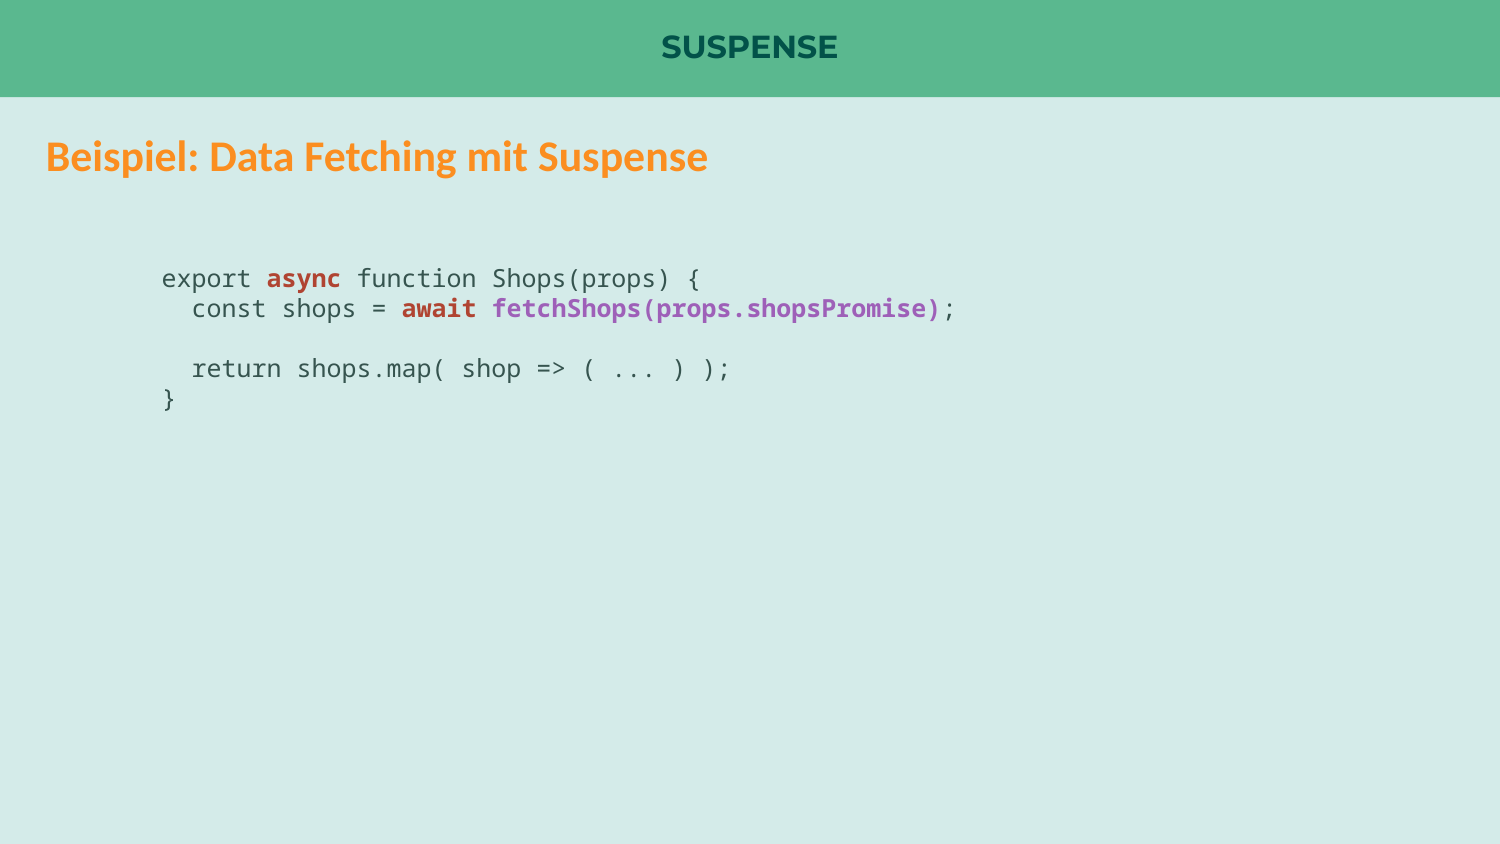

# Suspense
Beispiel: Data Fetching mit Suspense

export async function Shops(props) {
  const shops = await fetchShops(props.shopsPromise);
  return shops.map( shop => ( ... ) );
}